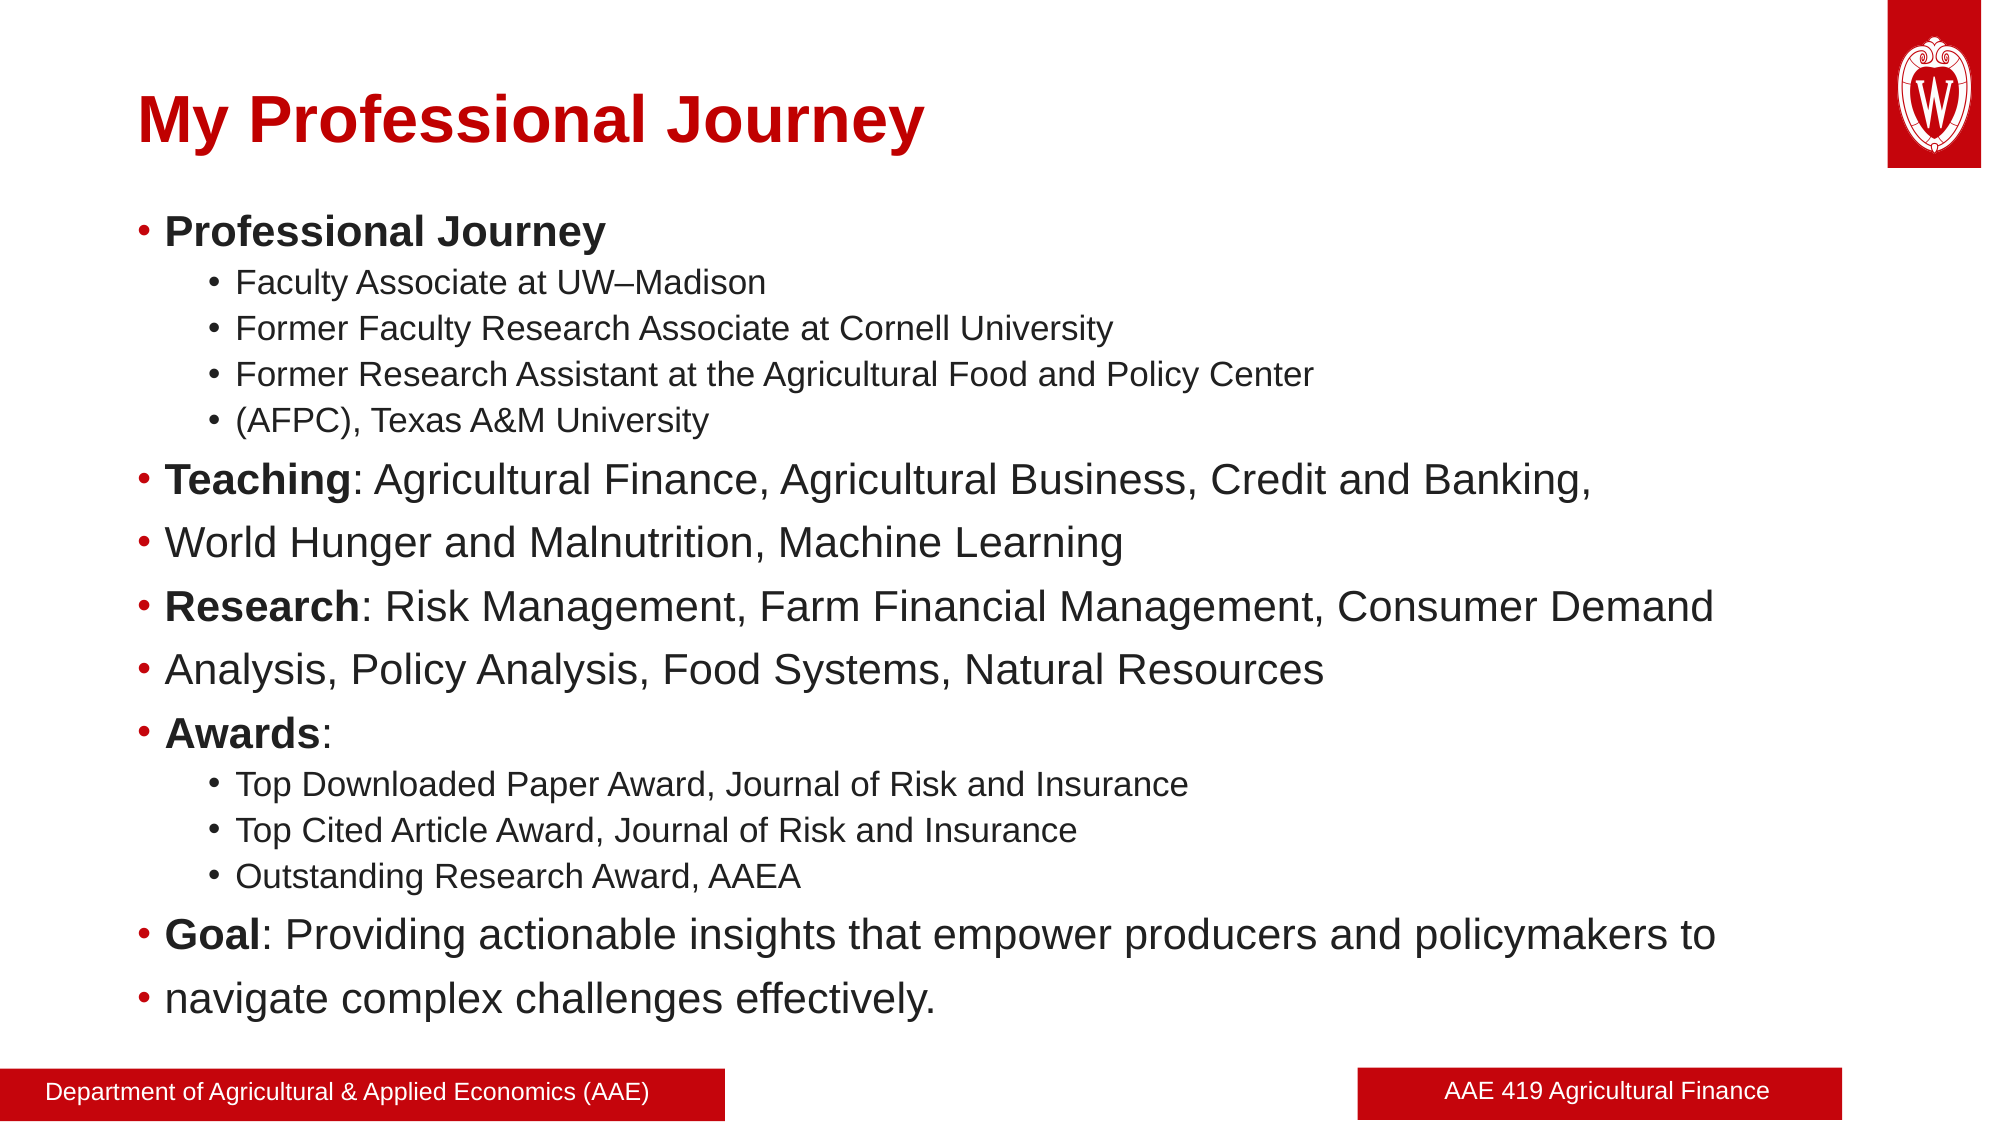

# My Professional Journey
Professional Journey
Faculty Associate at UW–Madison
Former Faculty Research Associate at Cornell University
Former Research Assistant at the Agricultural Food and Policy Center
(AFPC), Texas A&M University
Teaching: Agricultural Finance, Agricultural Business, Credit and Banking,
World Hunger and Malnutrition, Machine Learning
Research: Risk Management, Farm Financial Management, Consumer Demand
Analysis, Policy Analysis, Food Systems, Natural Resources
Awards:
Top Downloaded Paper Award, Journal of Risk and Insurance
Top Cited Article Award, Journal of Risk and Insurance
Outstanding Research Award, AAEA
Goal: Providing actionable insights that empower producers and policymakers to
navigate complex challenges effectively.